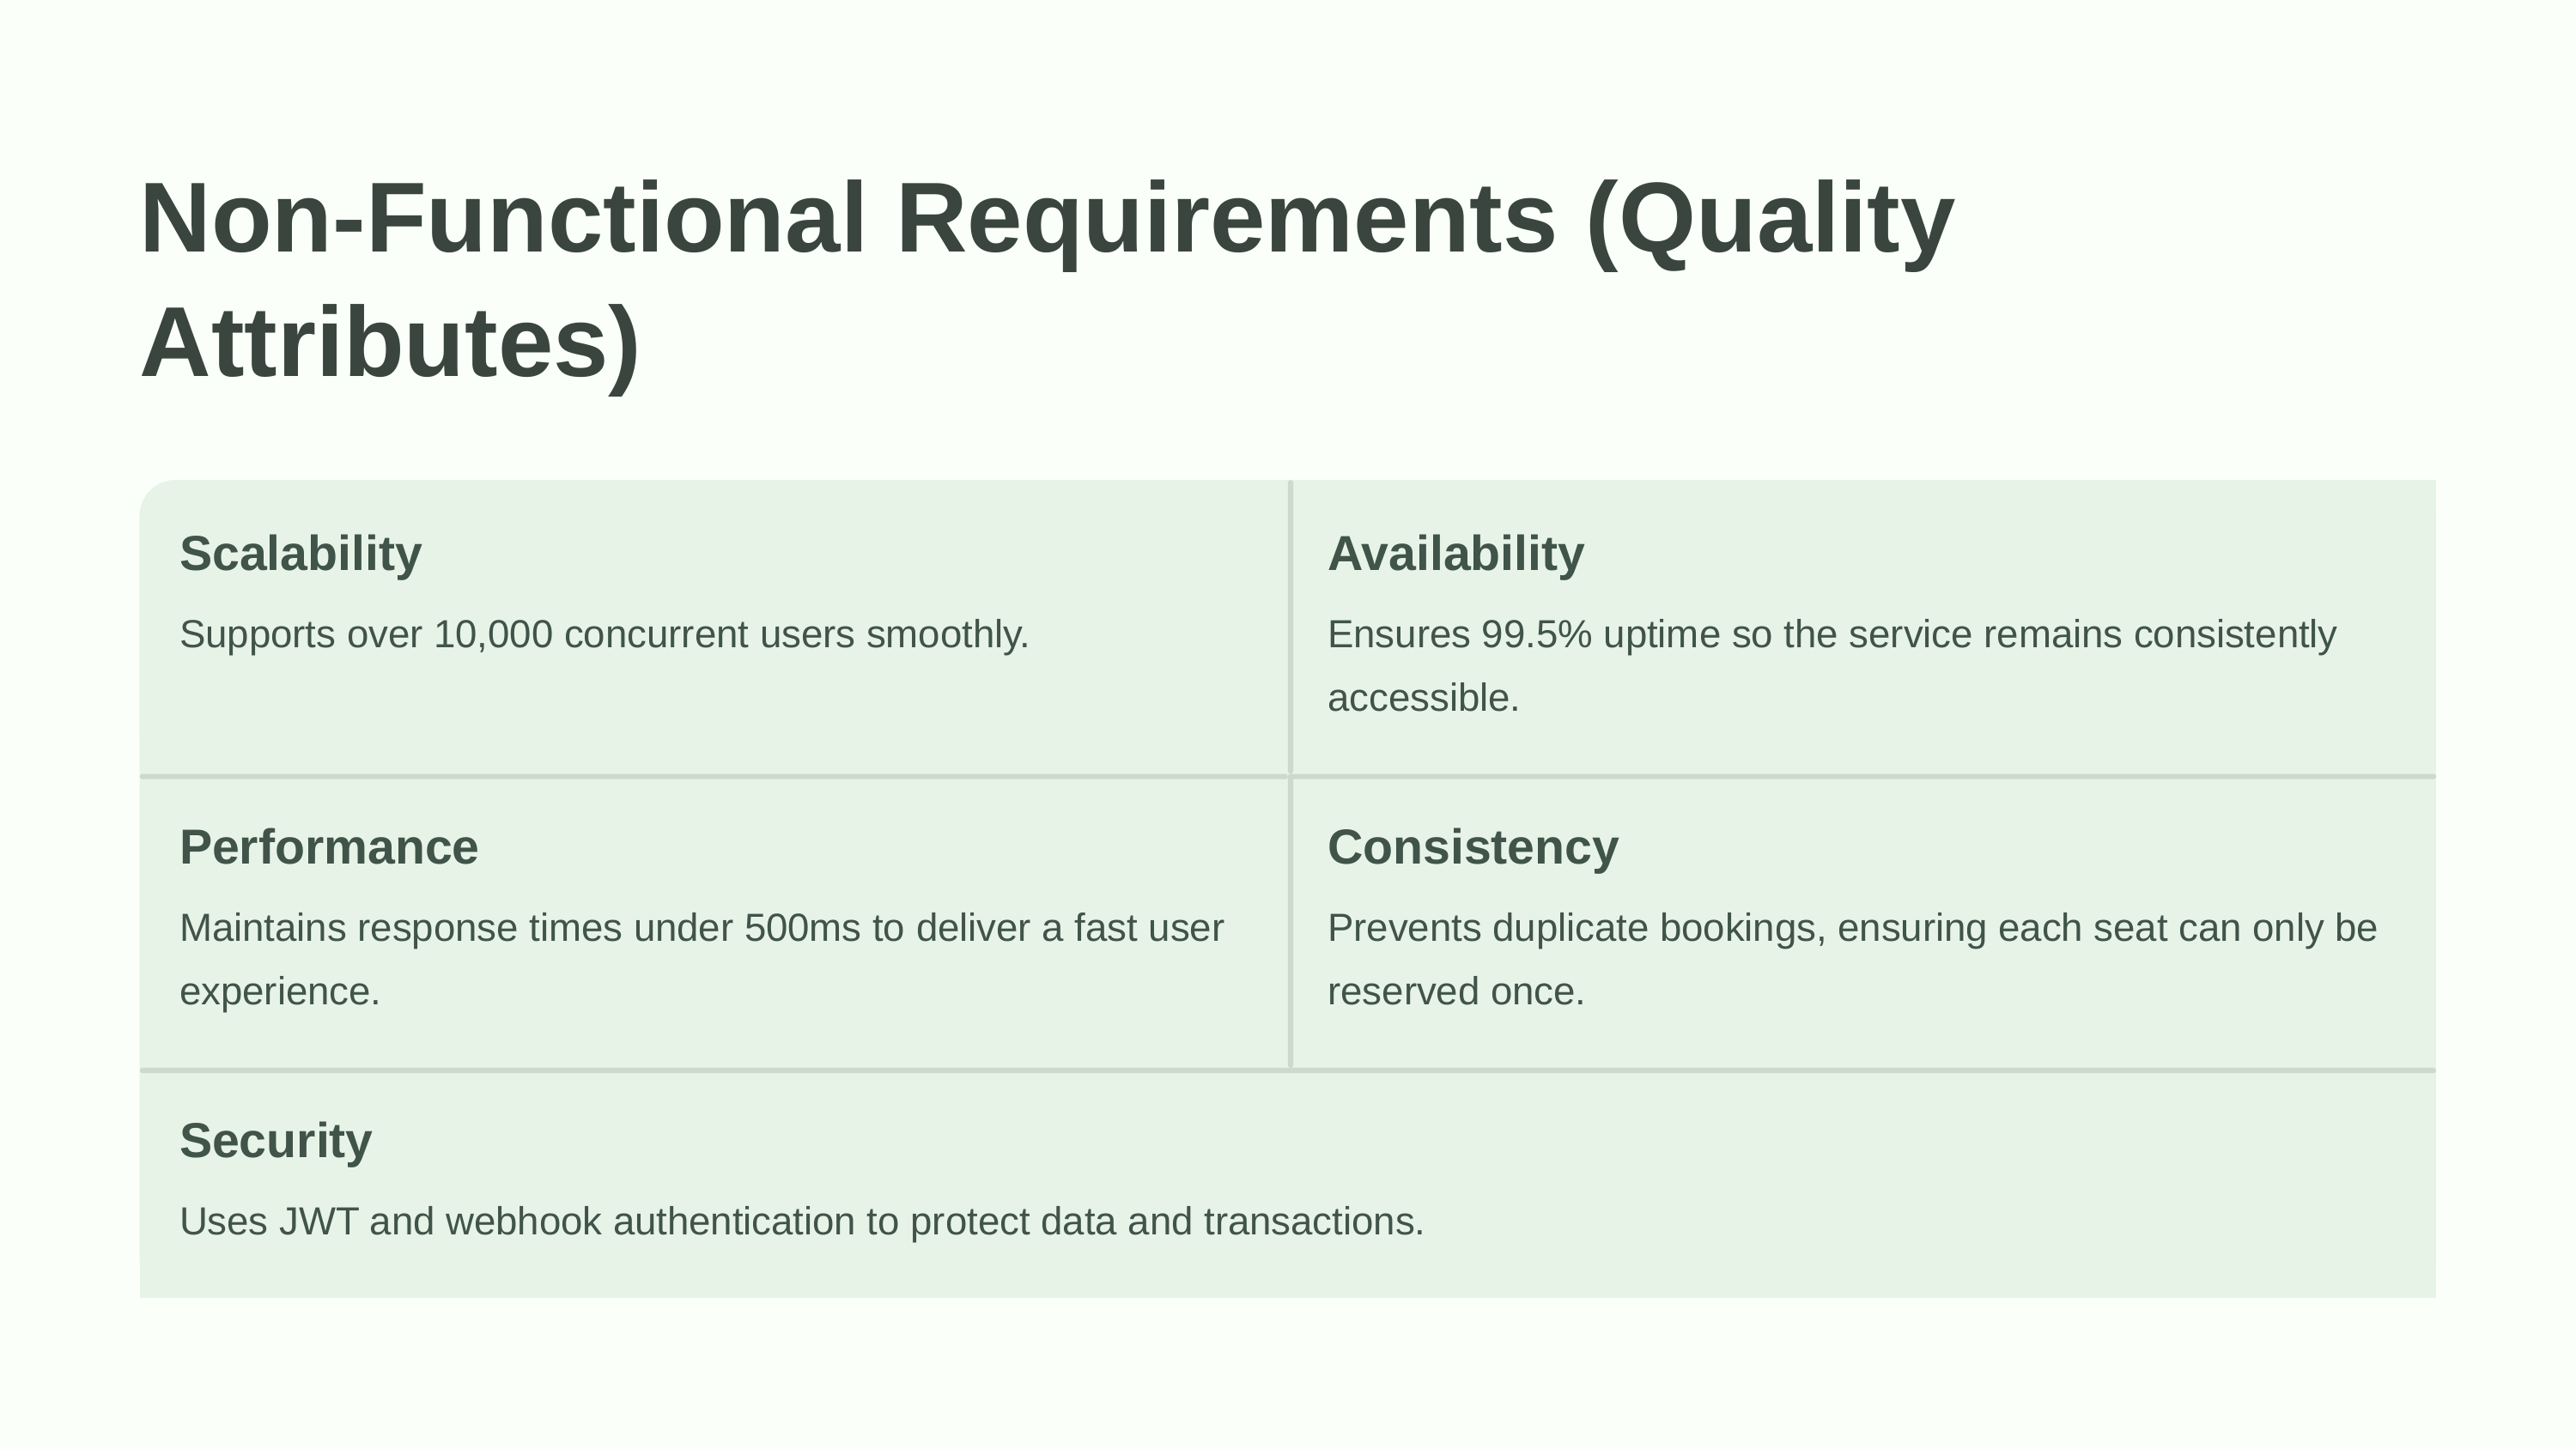

Non-Functional Requirements (Quality Attributes)

Scalability
Availability
Supports over 10,000 concurrent users smoothly.

Ensures 99.5% uptime so the service remains consistently accessible.

Performance
Consistency
Maintains response times under 500ms to deliver a fast user experience.

Prevents duplicate bookings, ensuring each seat can only be reserved once.

Security
Uses JWT and webhook authentication to protect data and transactions.